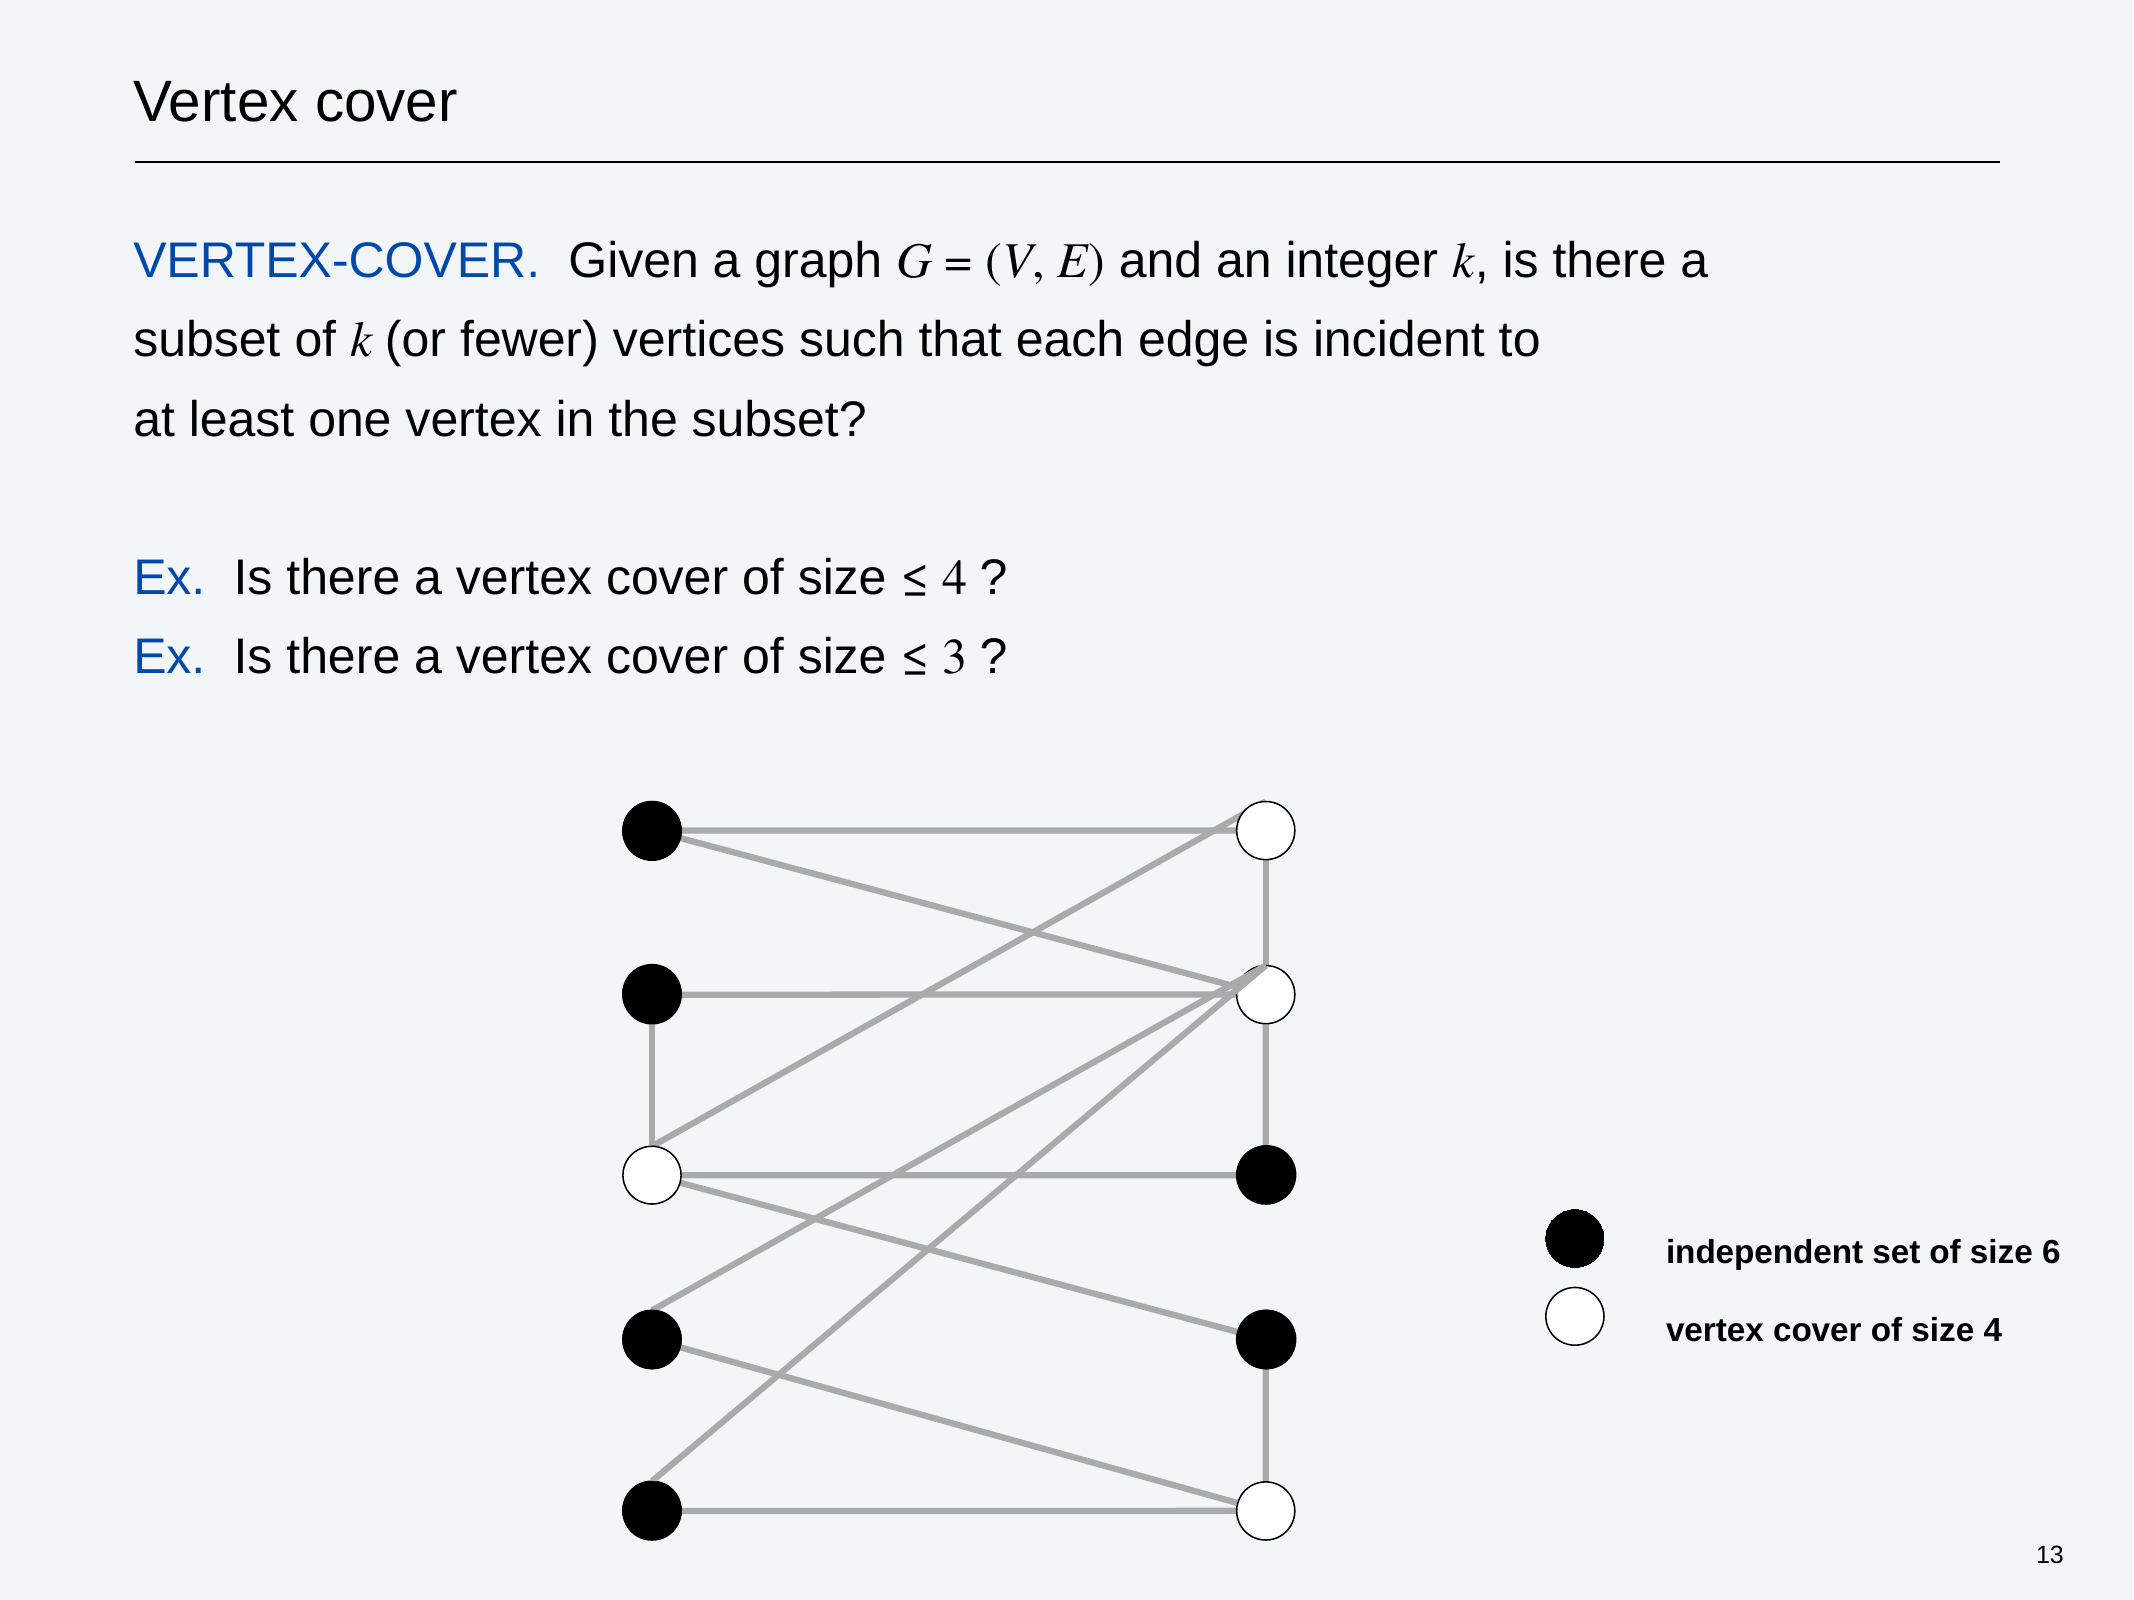

# Vertex cover

Vertex-Cover.  Given a graph G = (V, E) and an integer k, is there a
subset of k (or fewer) vertices such that each edge is incident to
at least one vertex in the subset?
Ex.  Is there a vertex cover of size ≤ 4 ?
Ex.  Is there a vertex cover of size ≤ 3 ?

independent set of size 6

vertex cover of size 4
13